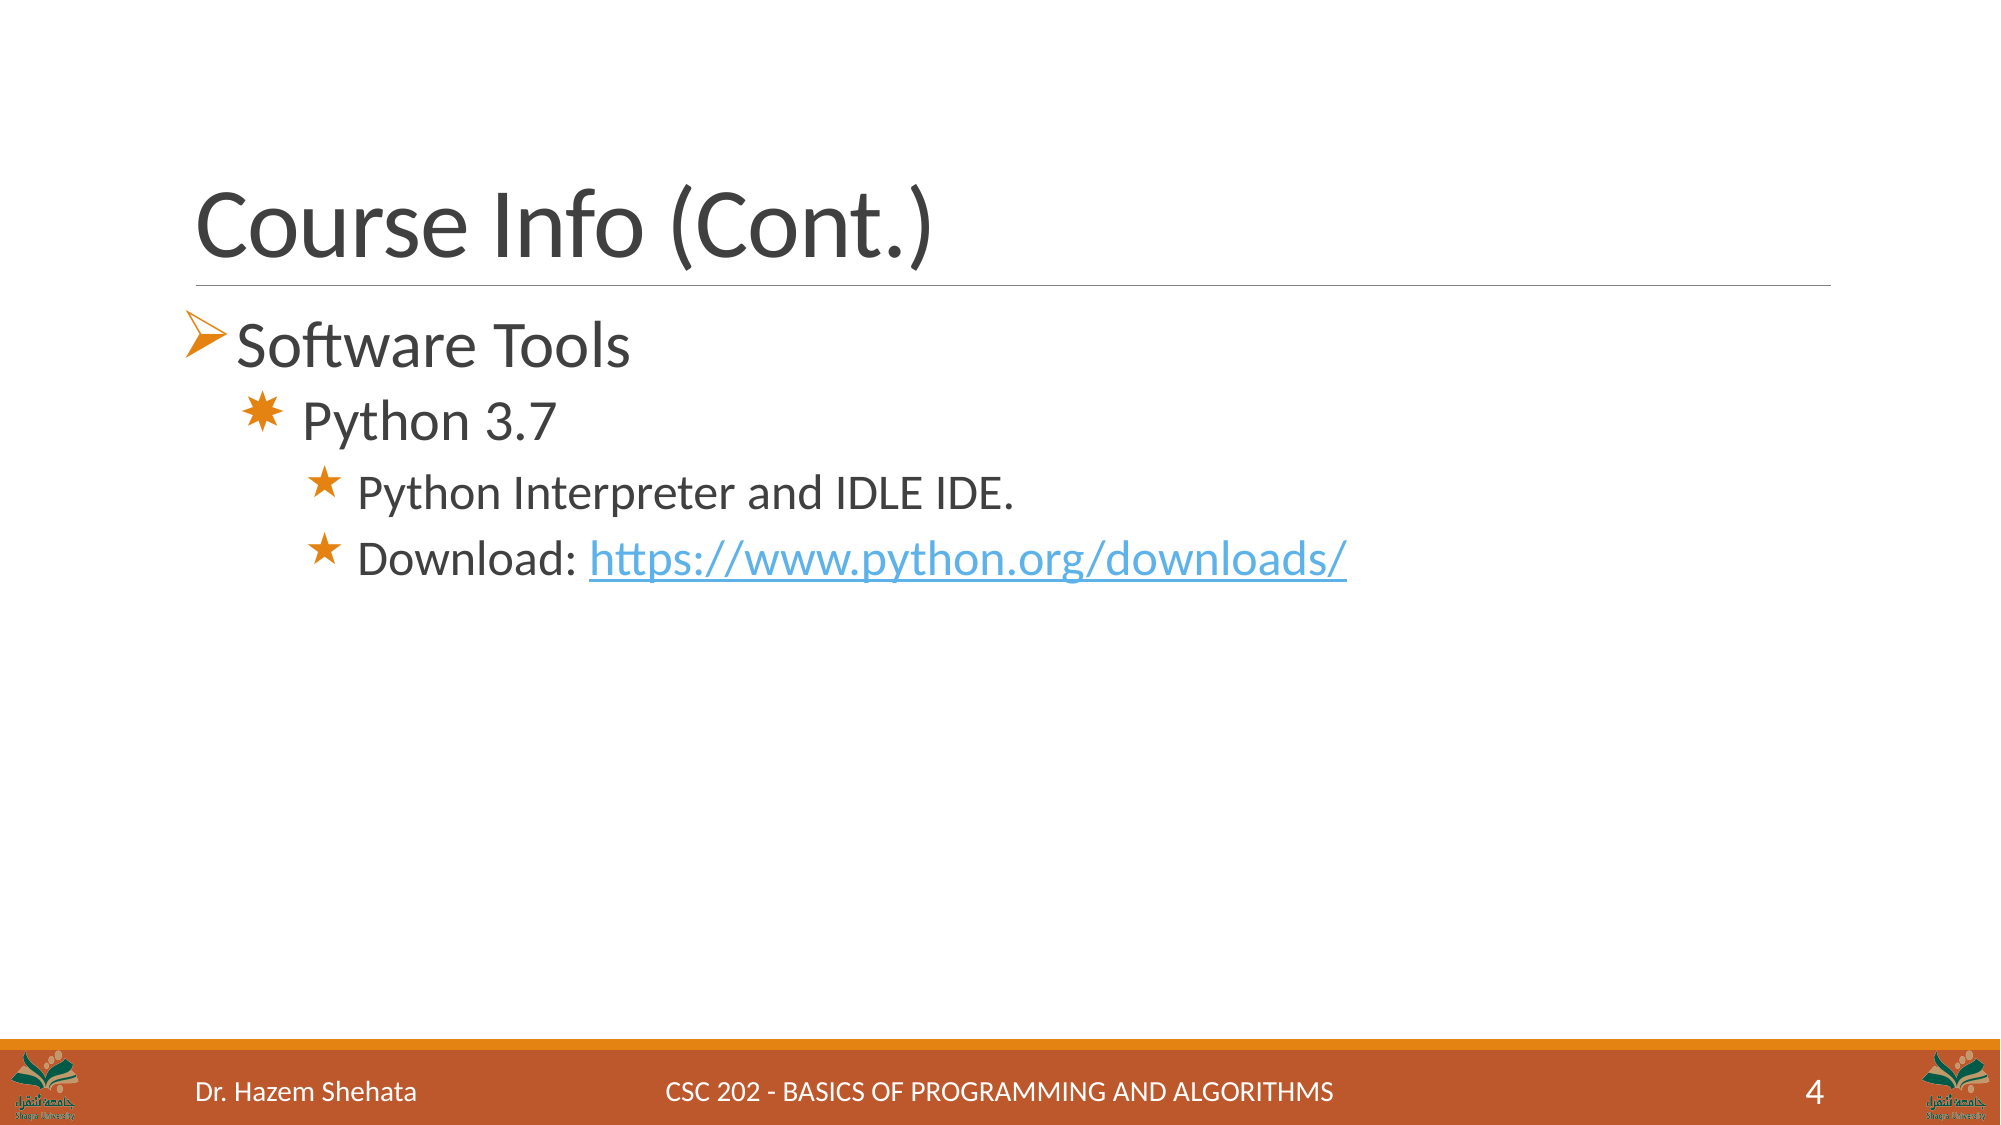

# Course Info (Cont.)
Software Tools
Python 3.7
Python Interpreter and IDLE IDE.
Download: https://www.python.org/downloads/
Dr. Hazem Shehata
CSC 202 - Basics of Programming and Algorithms
4